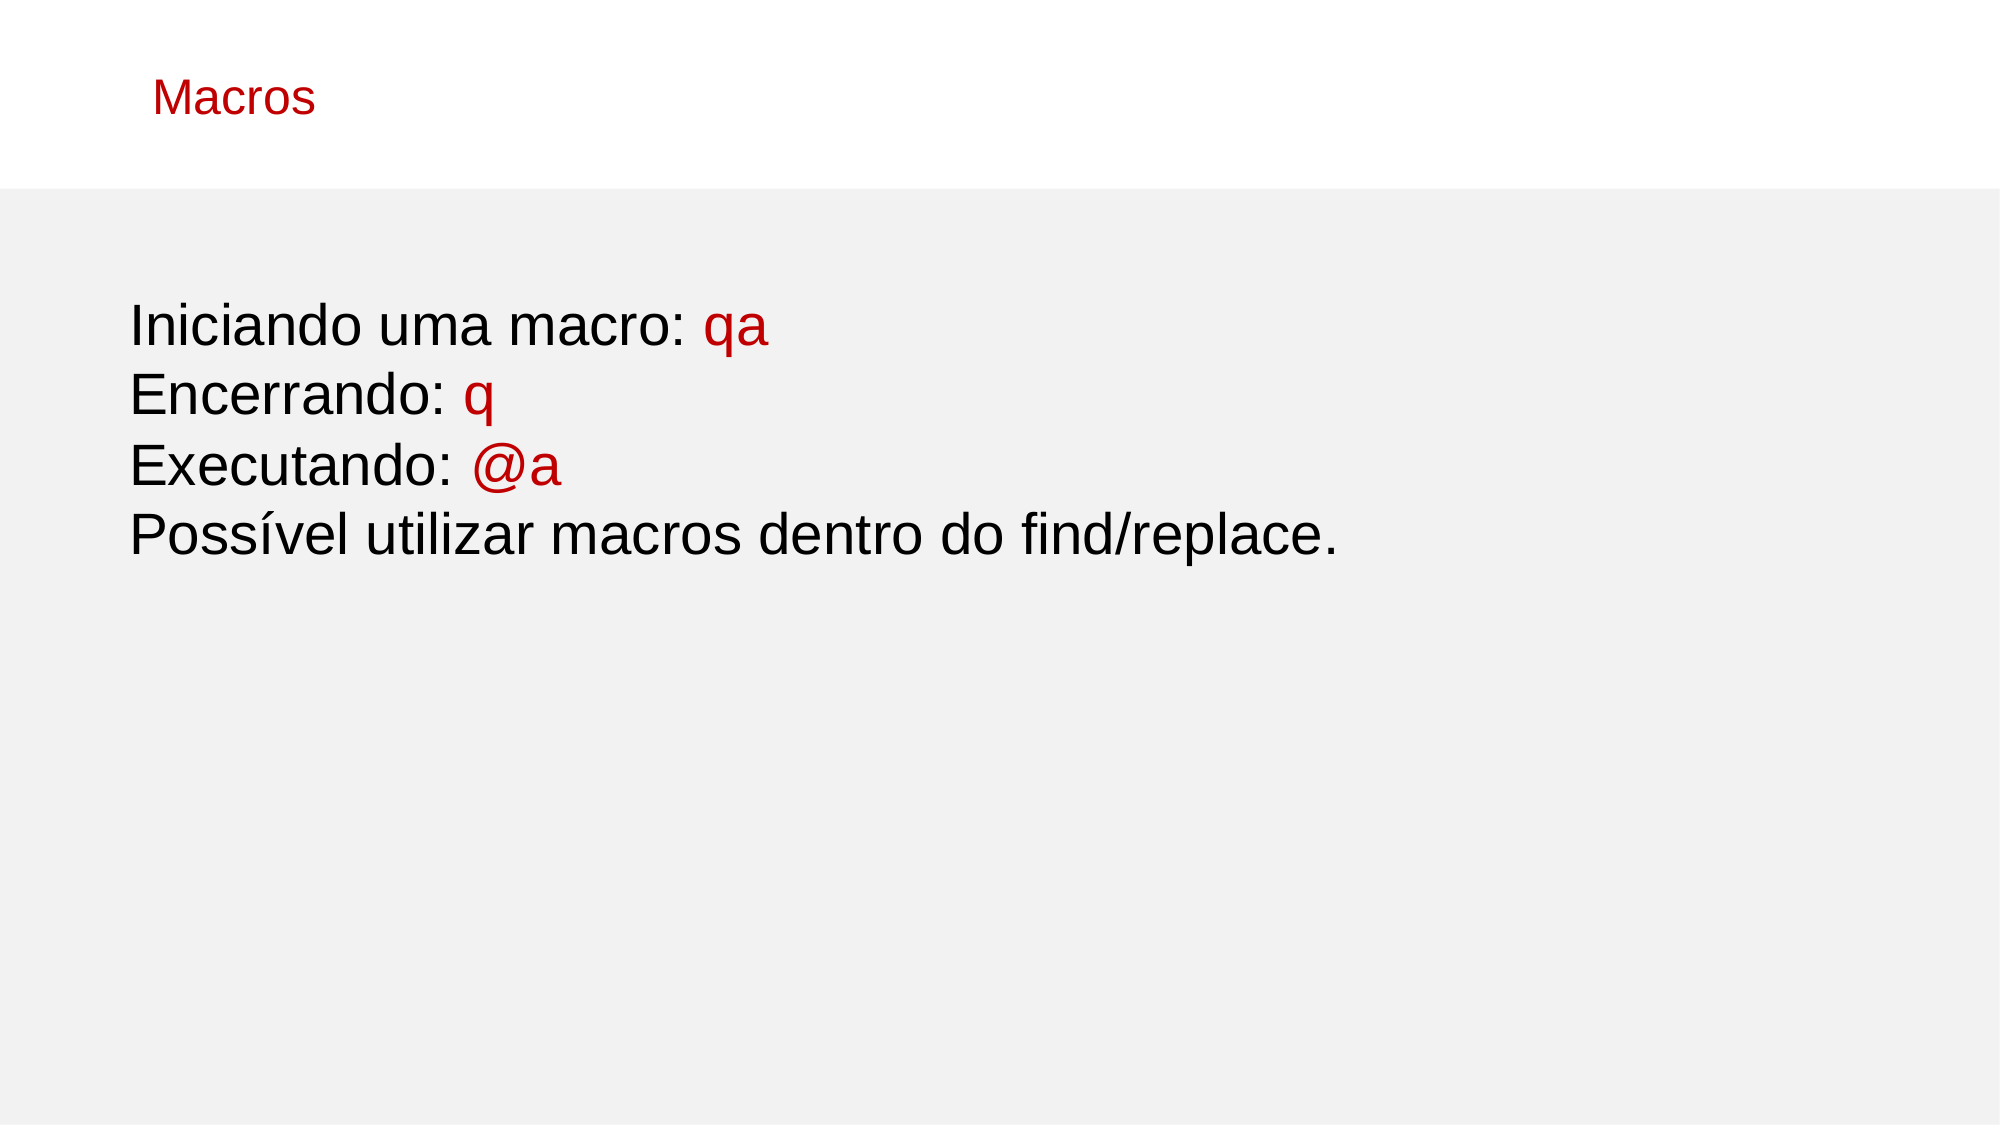

Macros

Iniciando uma macro: qa
Encerrando: q
Executando: @a
Possível utilizar macros dentro do find/replace.